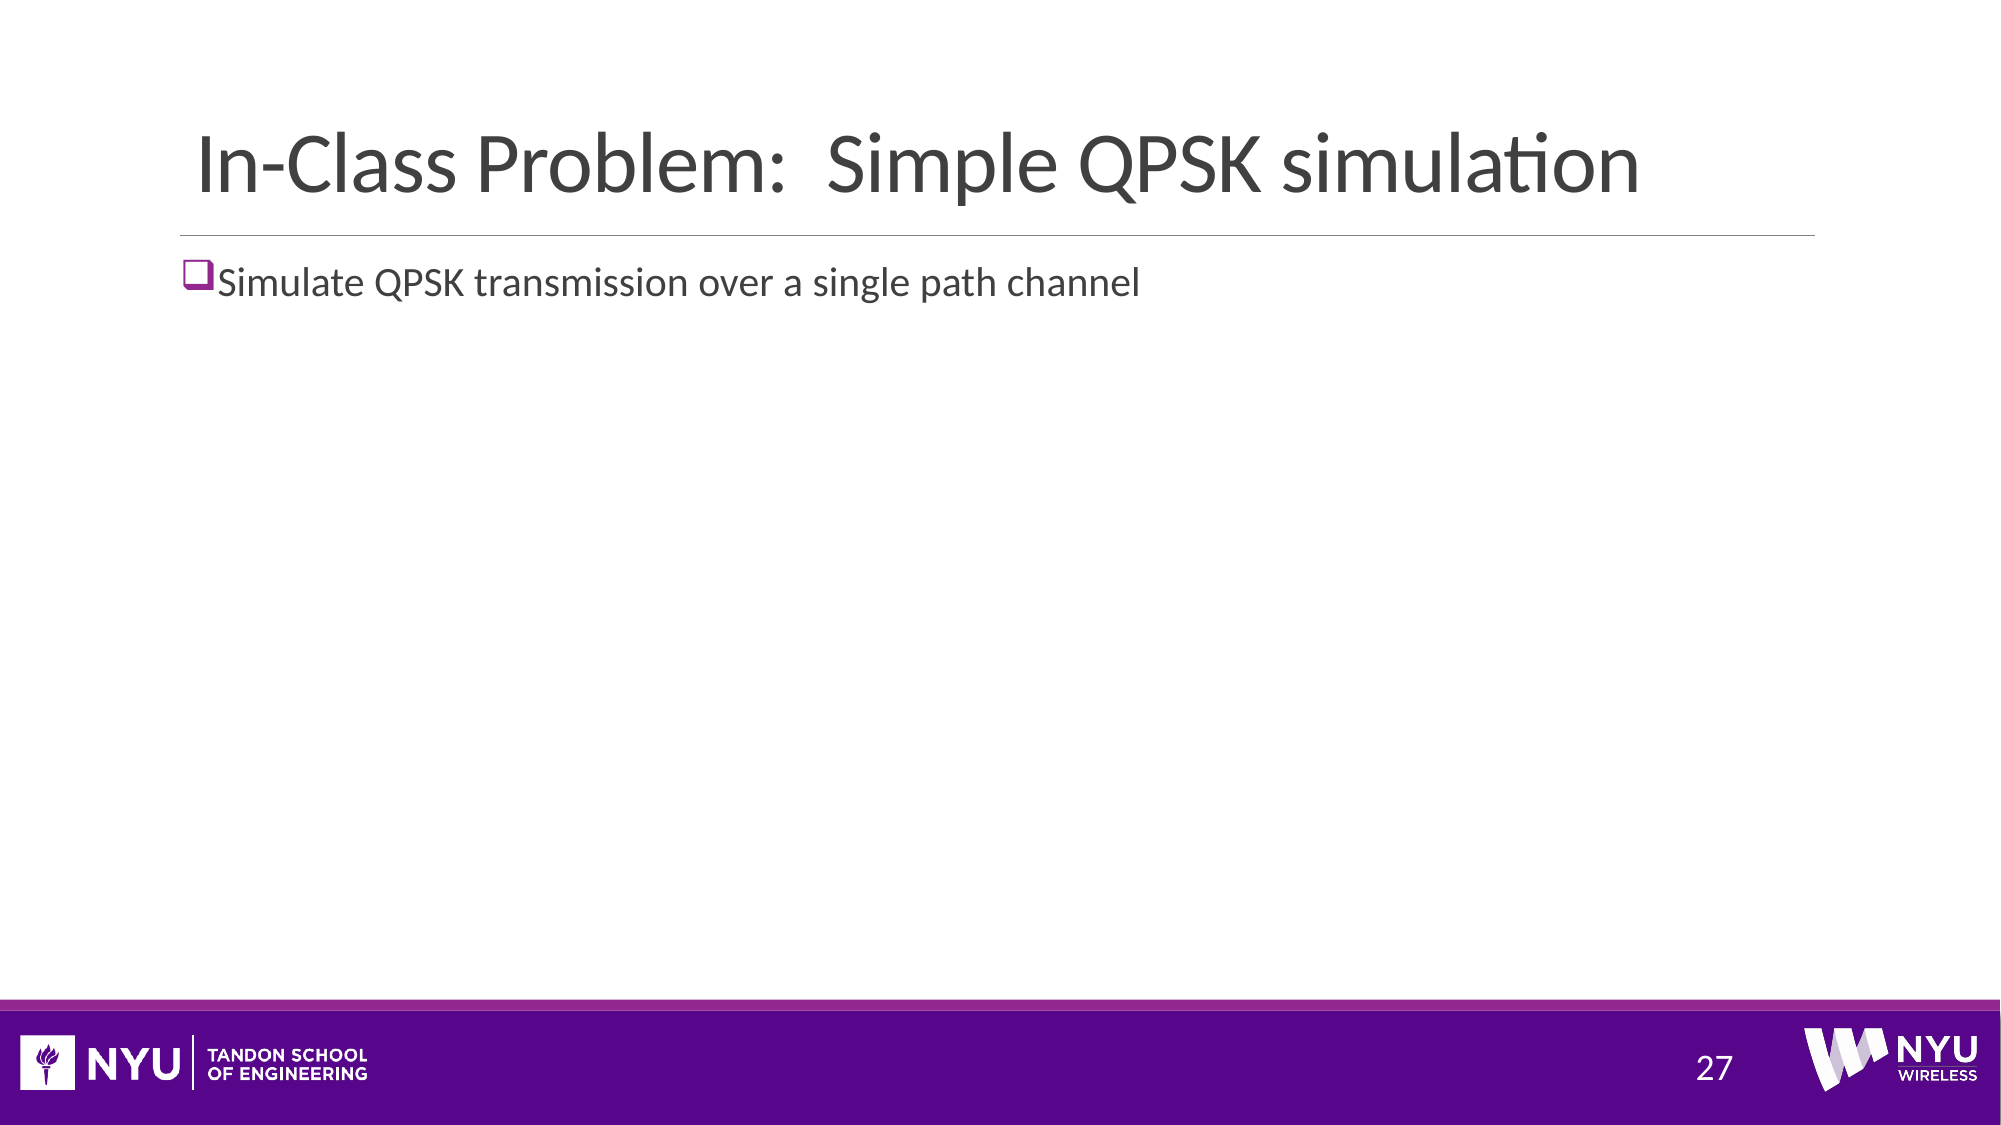

# In-Class Problem:  Simple QPSK simulation
Simulate QPSK transmission over a single path channel
27